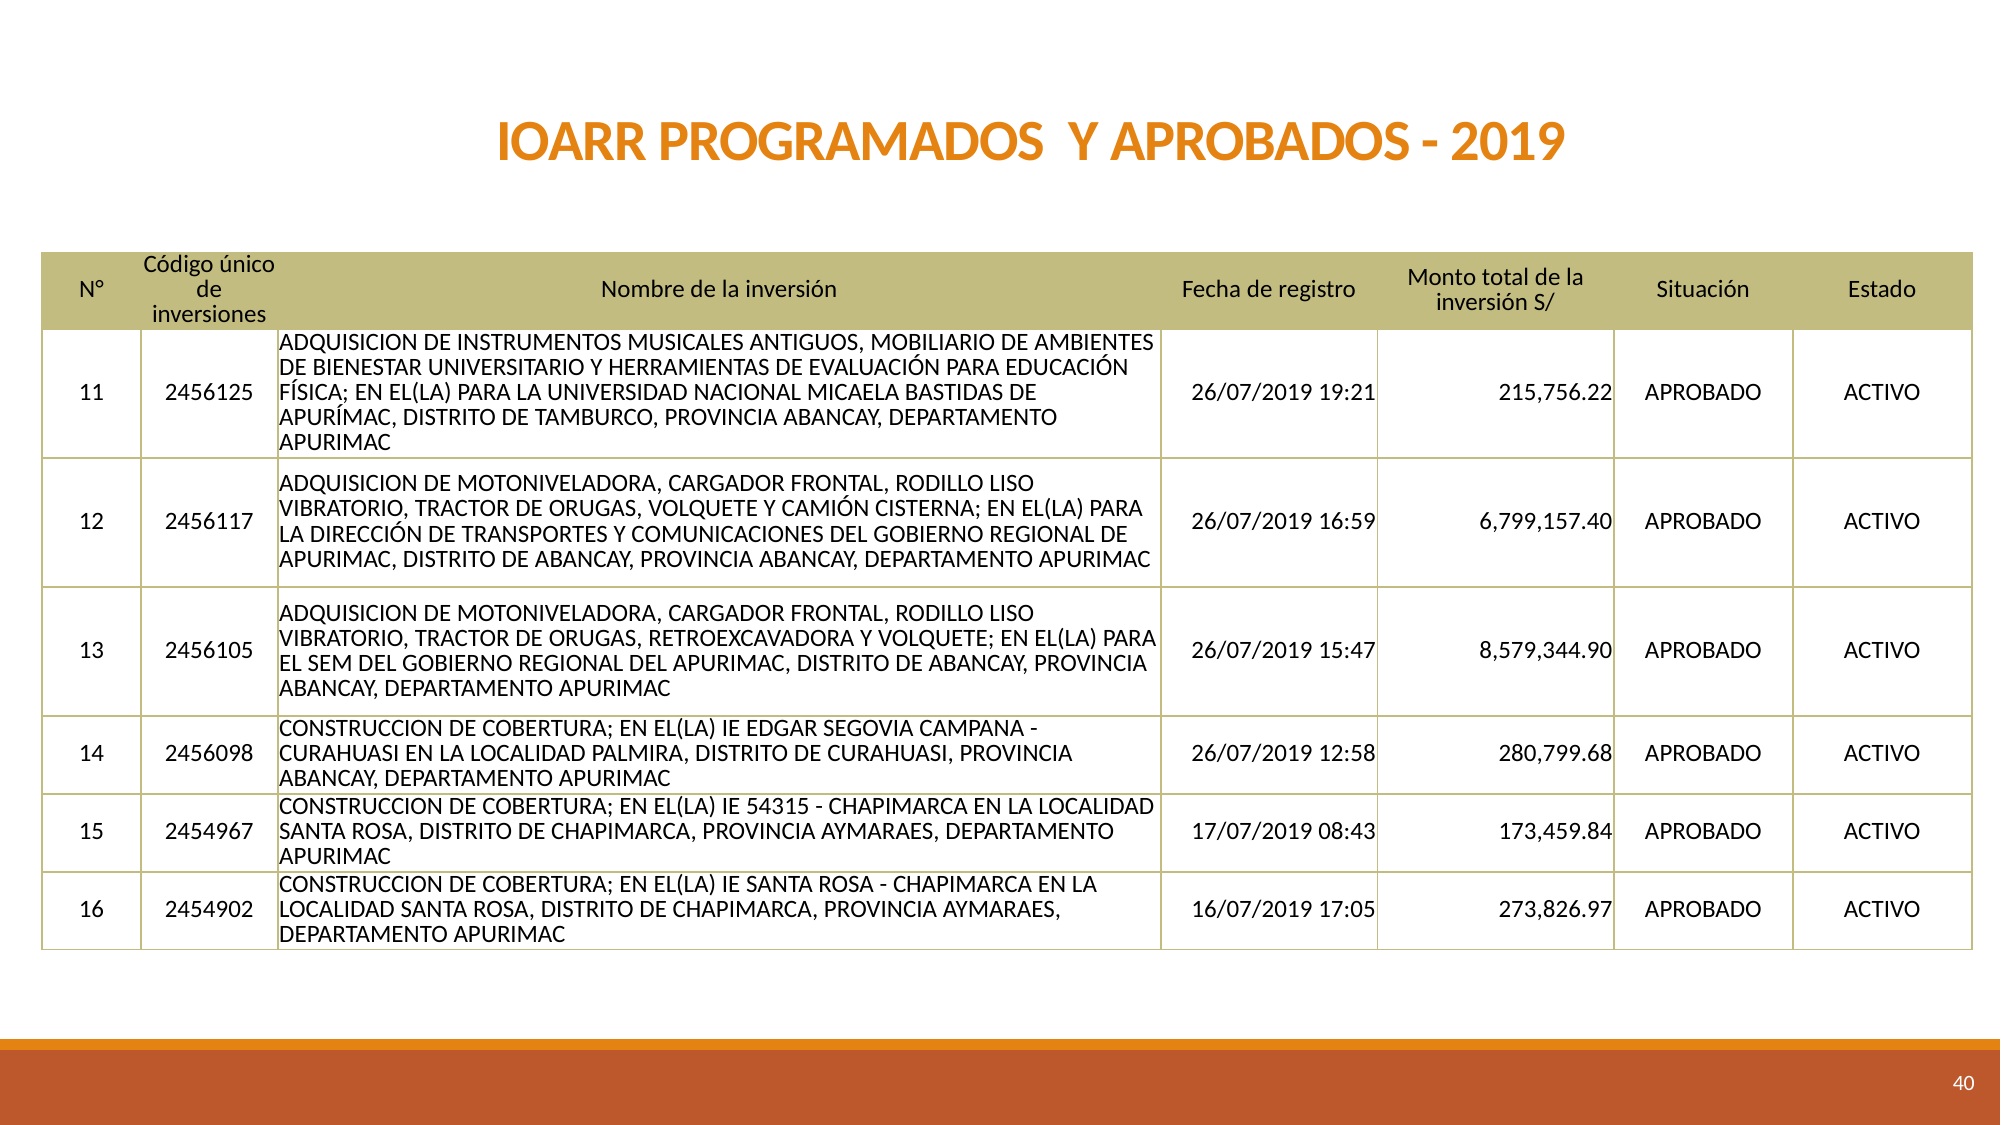

# IOARR PROGRAMADOS  Y APROBADOS - 2019
| N° | Código único de inversiones | Nombre de la inversión | Fecha de registro | Monto total de la inversión S/ | Situación | Estado |
| --- | --- | --- | --- | --- | --- | --- |
| 11 | 2456125 | ADQUISICION DE INSTRUMENTOS MUSICALES ANTIGUOS, MOBILIARIO DE AMBIENTES DE BIENESTAR UNIVERSITARIO Y HERRAMIENTAS DE EVALUACIÓN PARA EDUCACIÓN FÍSICA; EN EL(LA) PARA LA UNIVERSIDAD NACIONAL MICAELA BASTIDAS DE APURÍMAC, DISTRITO DE TAMBURCO, PROVINCIA ABANCAY, DEPARTAMENTO APURIMAC | 26/07/2019 19:21 | 215,756.22 | APROBADO | ACTIVO |
| 12 | 2456117 | ADQUISICION DE MOTONIVELADORA, CARGADOR FRONTAL, RODILLO LISO VIBRATORIO, TRACTOR DE ORUGAS, VOLQUETE Y CAMIÓN CISTERNA; EN EL(LA) PARA LA DIRECCIÓN DE TRANSPORTES Y COMUNICACIONES DEL GOBIERNO REGIONAL DE APURIMAC, DISTRITO DE ABANCAY, PROVINCIA ABANCAY, DEPARTAMENTO APURIMAC | 26/07/2019 16:59 | 6,799,157.40 | APROBADO | ACTIVO |
| 13 | 2456105 | ADQUISICION DE MOTONIVELADORA, CARGADOR FRONTAL, RODILLO LISO VIBRATORIO, TRACTOR DE ORUGAS, RETROEXCAVADORA Y VOLQUETE; EN EL(LA) PARA EL SEM DEL GOBIERNO REGIONAL DEL APURIMAC, DISTRITO DE ABANCAY, PROVINCIA ABANCAY, DEPARTAMENTO APURIMAC | 26/07/2019 15:47 | 8,579,344.90 | APROBADO | ACTIVO |
| 14 | 2456098 | CONSTRUCCION DE COBERTURA; EN EL(LA) IE EDGAR SEGOVIA CAMPANA - CURAHUASI EN LA LOCALIDAD PALMIRA, DISTRITO DE CURAHUASI, PROVINCIA ABANCAY, DEPARTAMENTO APURIMAC | 26/07/2019 12:58 | 280,799.68 | APROBADO | ACTIVO |
| 15 | 2454967 | CONSTRUCCION DE COBERTURA; EN EL(LA) IE 54315 - CHAPIMARCA EN LA LOCALIDAD SANTA ROSA, DISTRITO DE CHAPIMARCA, PROVINCIA AYMARAES, DEPARTAMENTO APURIMAC | 17/07/2019 08:43 | 173,459.84 | APROBADO | ACTIVO |
| 16 | 2454902 | CONSTRUCCION DE COBERTURA; EN EL(LA) IE SANTA ROSA - CHAPIMARCA EN LA LOCALIDAD SANTA ROSA, DISTRITO DE CHAPIMARCA, PROVINCIA AYMARAES, DEPARTAMENTO APURIMAC | 16/07/2019 17:05 | 273,826.97 | APROBADO | ACTIVO |
40